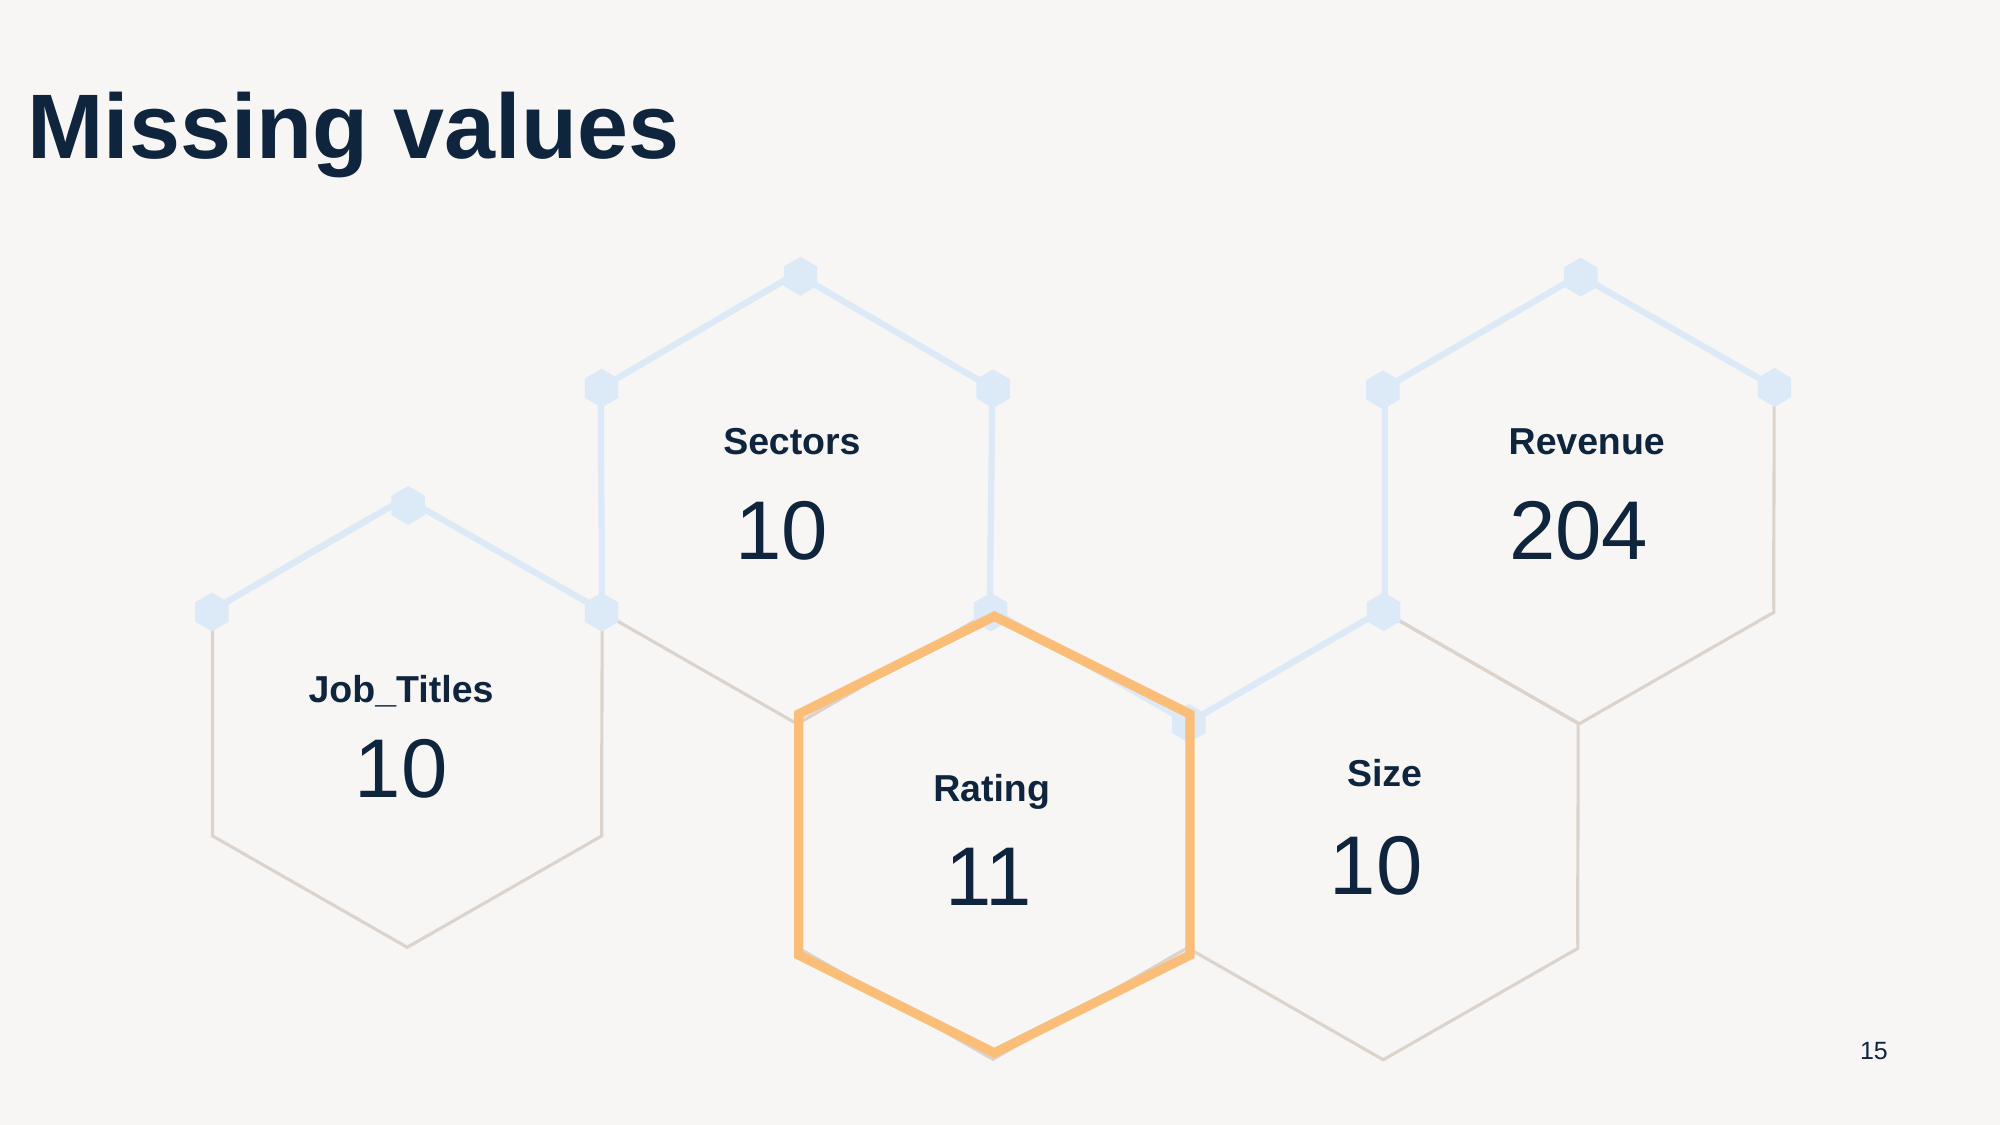

# Missing values
Sectors
Revenue
204
10​
Job_Titles

10

Size
Rating
10​
11
15